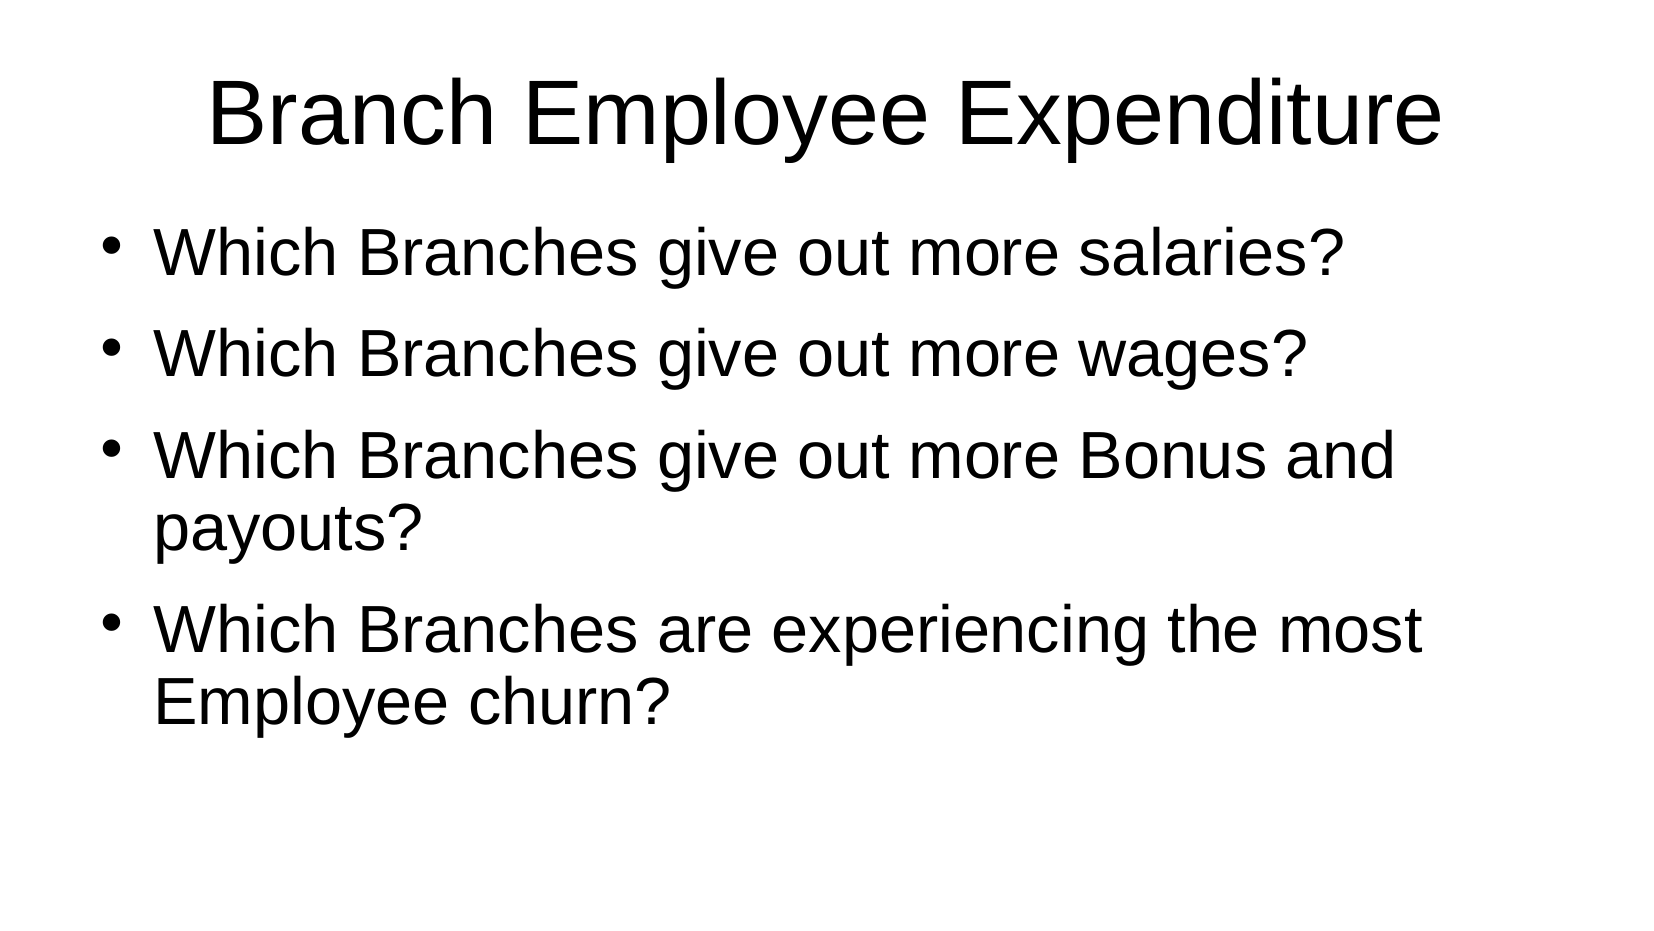

# Branch Employee Expenditure
Which Branches give out more salaries?
Which Branches give out more wages?
Which Branches give out more Bonus and payouts?
Which Branches are experiencing the most Employee churn?